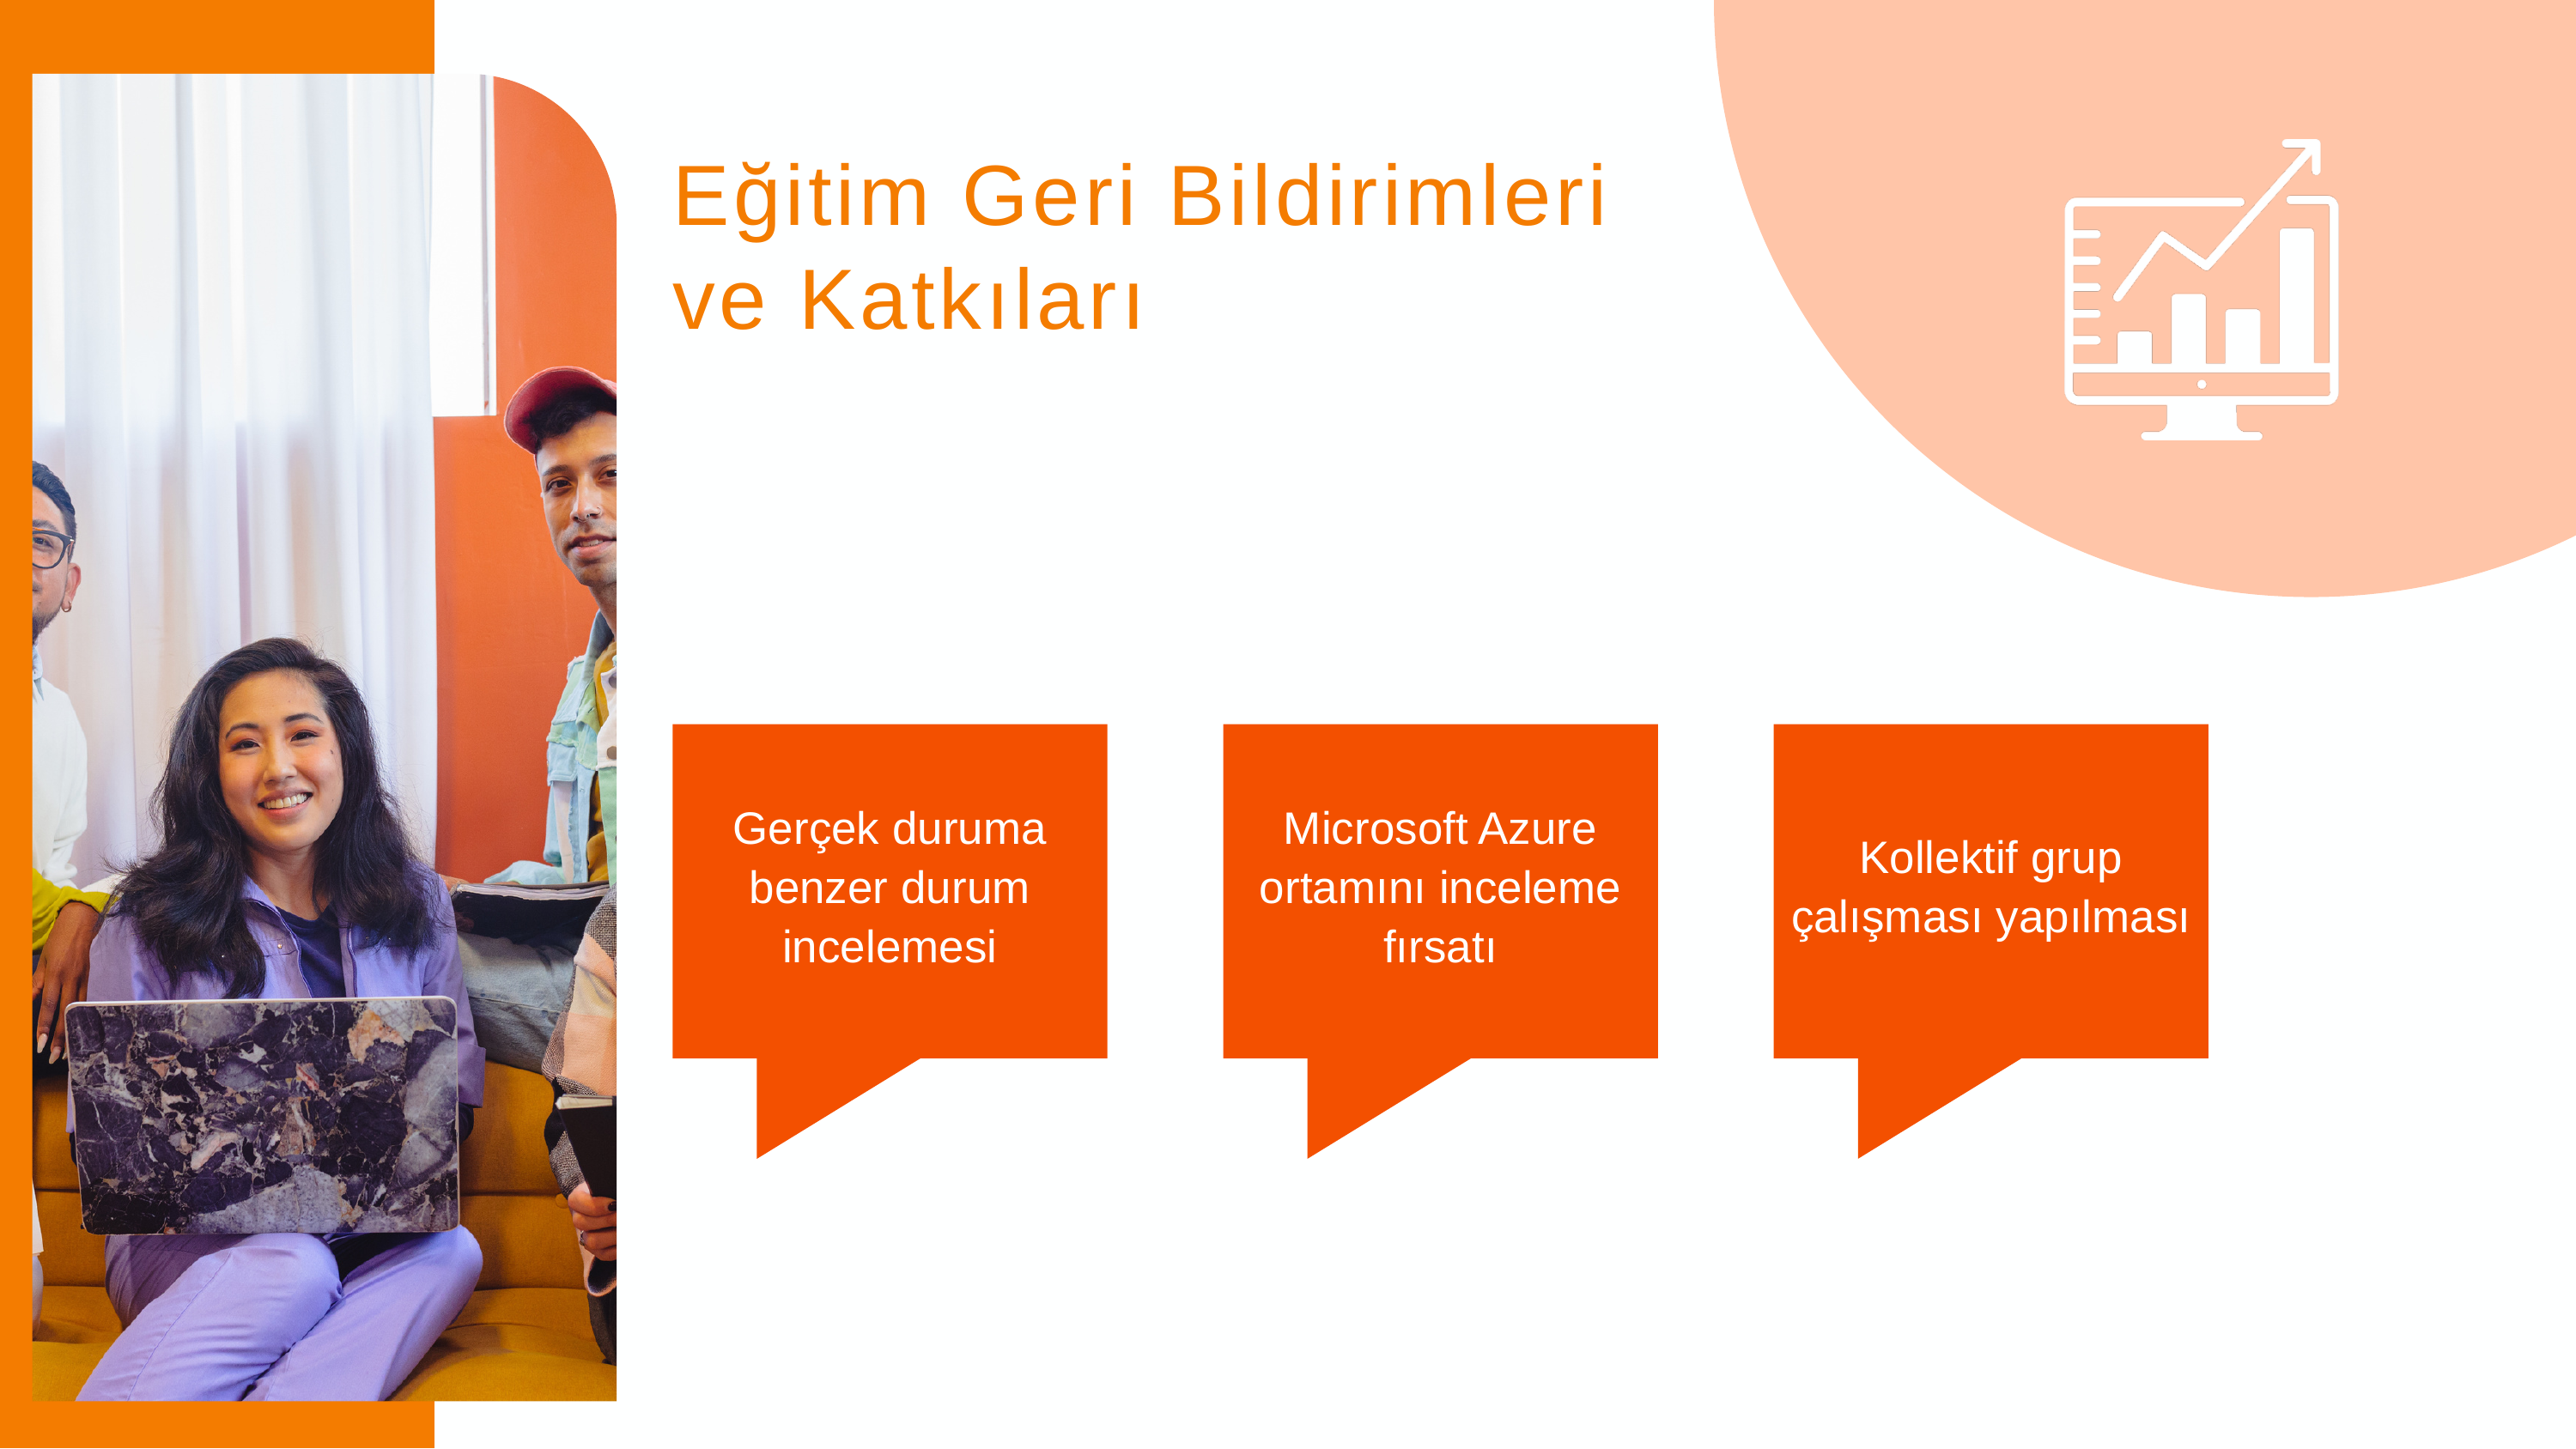

Eğitim Geri Bildirimleri ve Katkıları

Gerçek duruma benzer durum incelemesi

Microsoft Azure ortamını inceleme fırsatı

Kollektif grup çalışması yapılması

KPI # 1